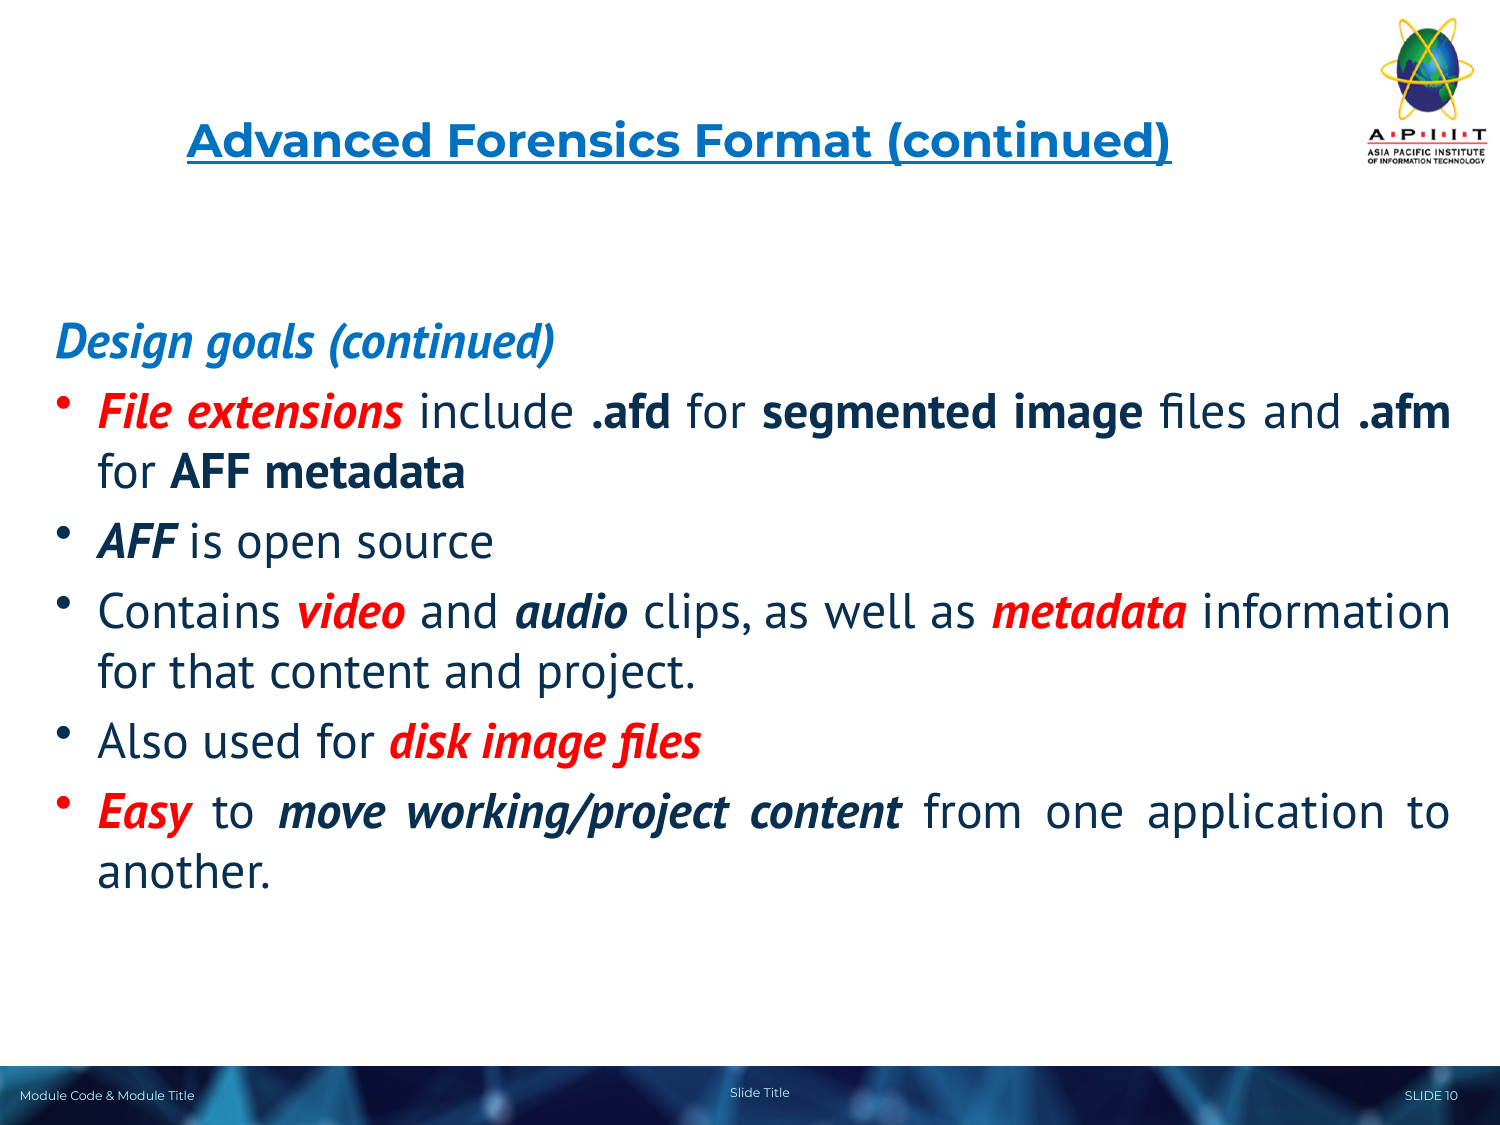

# Advanced Forensics Format (continued)
Design goals (continued)
File extensions include .afd for segmented image files and .afm for AFF metadata
AFF is open source
Contains video and audio clips, as well as metadata information for that content and project.
Also used for disk image files
Easy to move working/project content from one application to another.